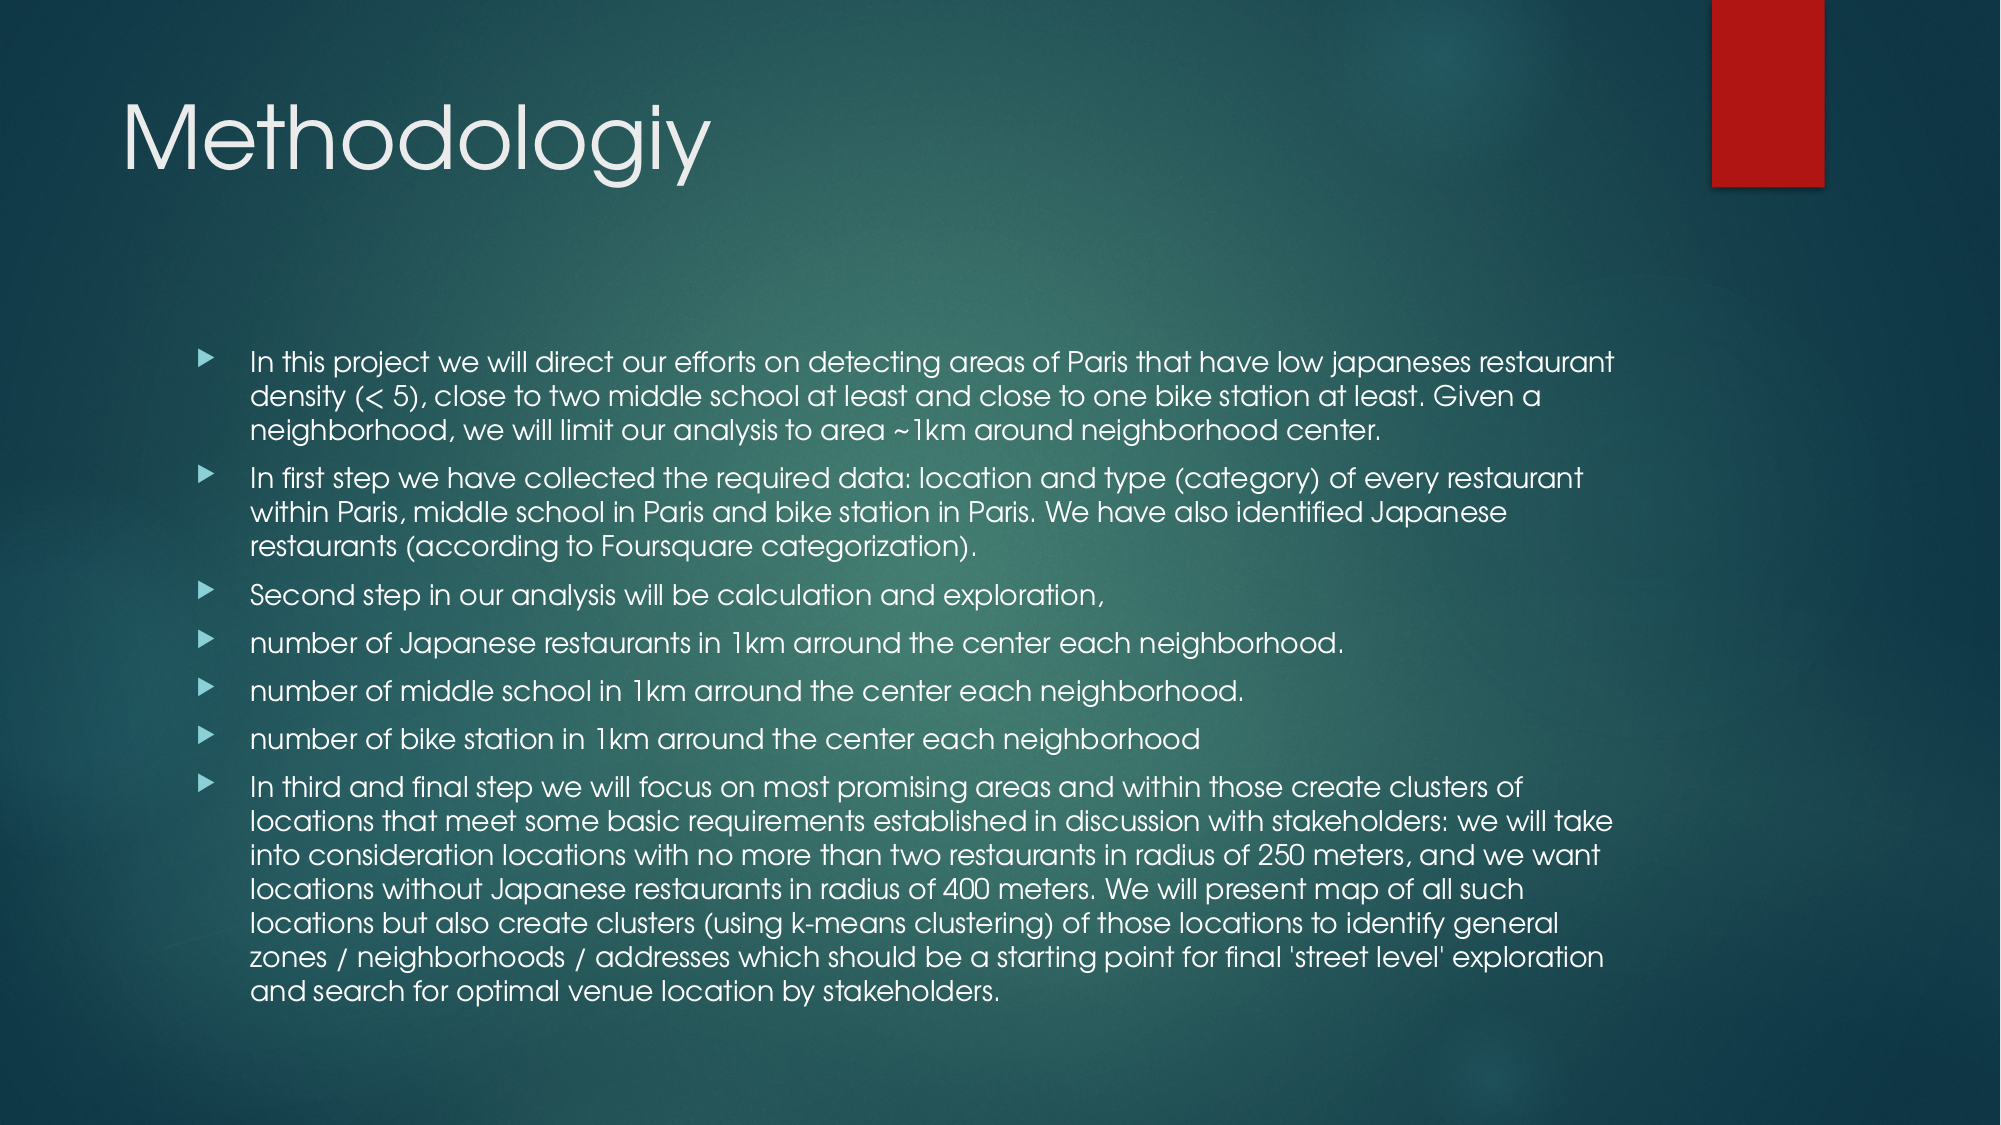

# Methodologiy
In this project we will direct our efforts on detecting areas of Paris that have low japaneses restaurant density (< 5), close to two middle school at least and close to one bike station at least. Given a neighborhood, we will limit our analysis to area ~1km around neighborhood center.
In first step we have collected the required data: location and type (category) of every restaurant within Paris, middle school in Paris and bike station in Paris. We have also identified Japanese restaurants (according to Foursquare categorization).
Second step in our analysis will be calculation and exploration,
number of Japanese restaurants in 1km arround the center each neighborhood.
number of middle school in 1km arround the center each neighborhood.
number of bike station in 1km arround the center each neighborhood
In third and final step we will focus on most promising areas and within those create clusters of locations that meet some basic requirements established in discussion with stakeholders: we will take into consideration locations with no more than two restaurants in radius of 250 meters, and we want locations without Japanese restaurants in radius of 400 meters. We will present map of all such locations but also create clusters (using k-means clustering) of those locations to identify general zones / neighborhoods / addresses which should be a starting point for final 'street level' exploration and search for optimal venue location by stakeholders.